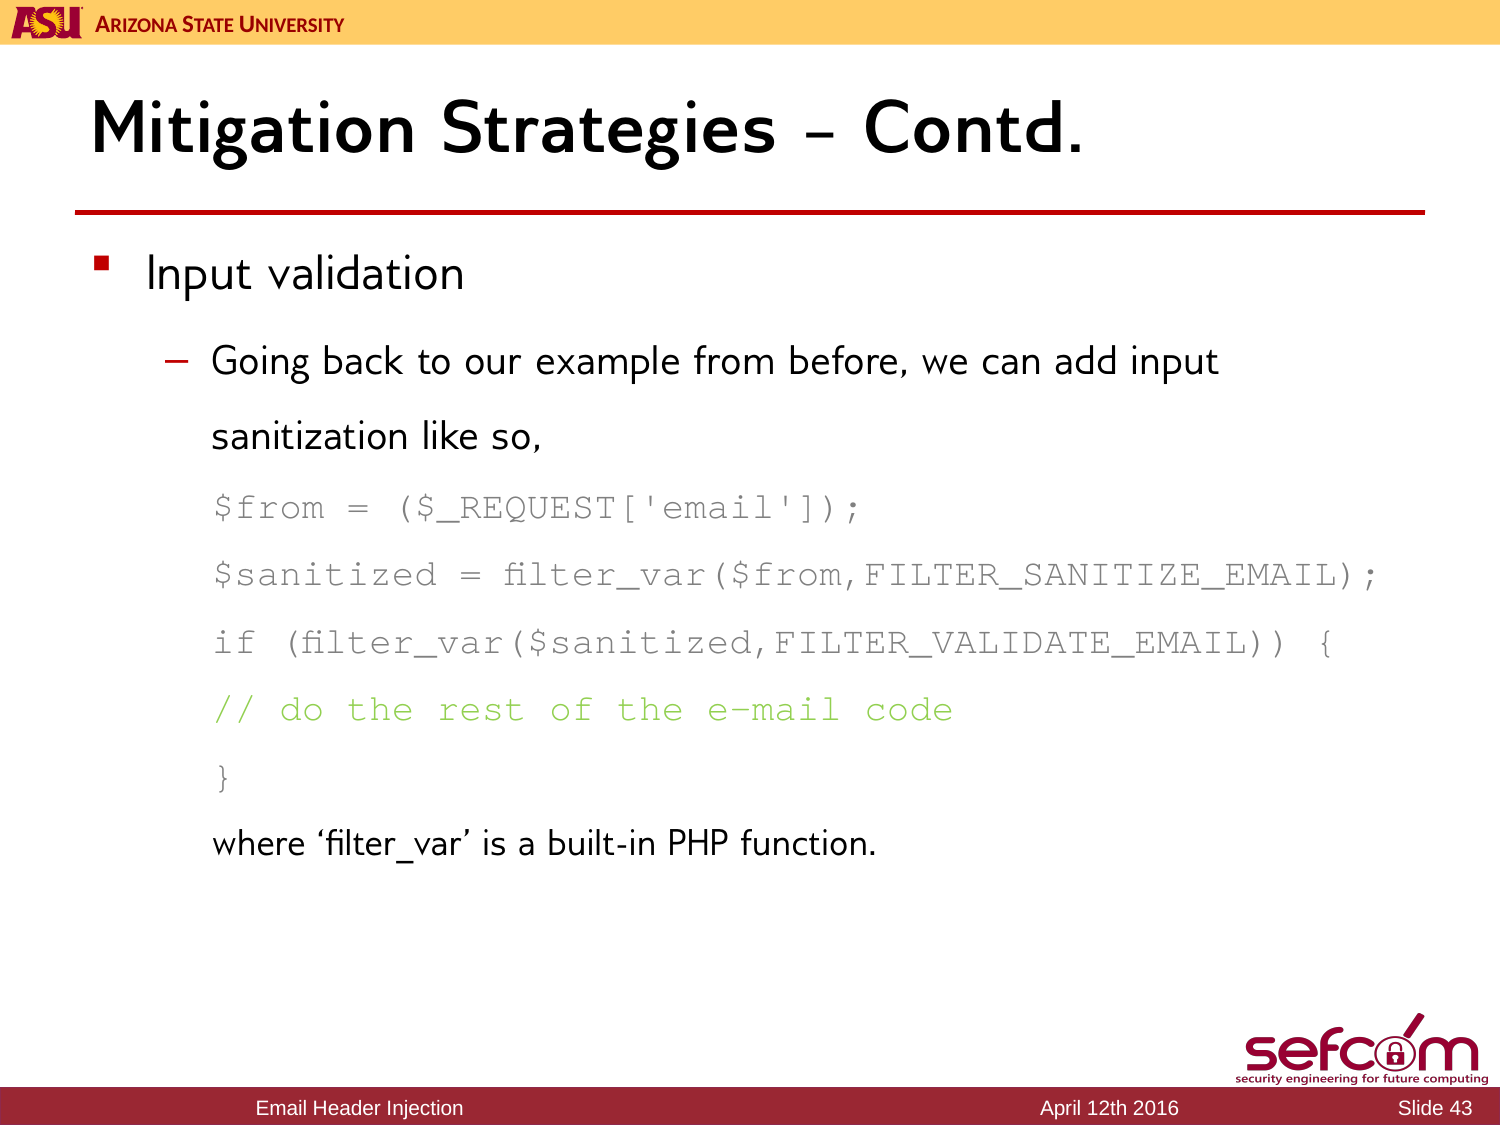

# Mitigation Strategies – Contd.
Input validation
Going back to our example from before, we can add input sanitization like so,
$from = ($_REQUEST['email']);
$sanitized = filter_var($from,FILTER_SANITIZE_EMAIL);
if (filter_var($sanitized,FILTER_VALIDATE_EMAIL)) {
// do the rest of the e-mail code
}
where ‘filter_var’ is a built-in PHP function.

Email Header Injection
April 12th 2016
Slide 43